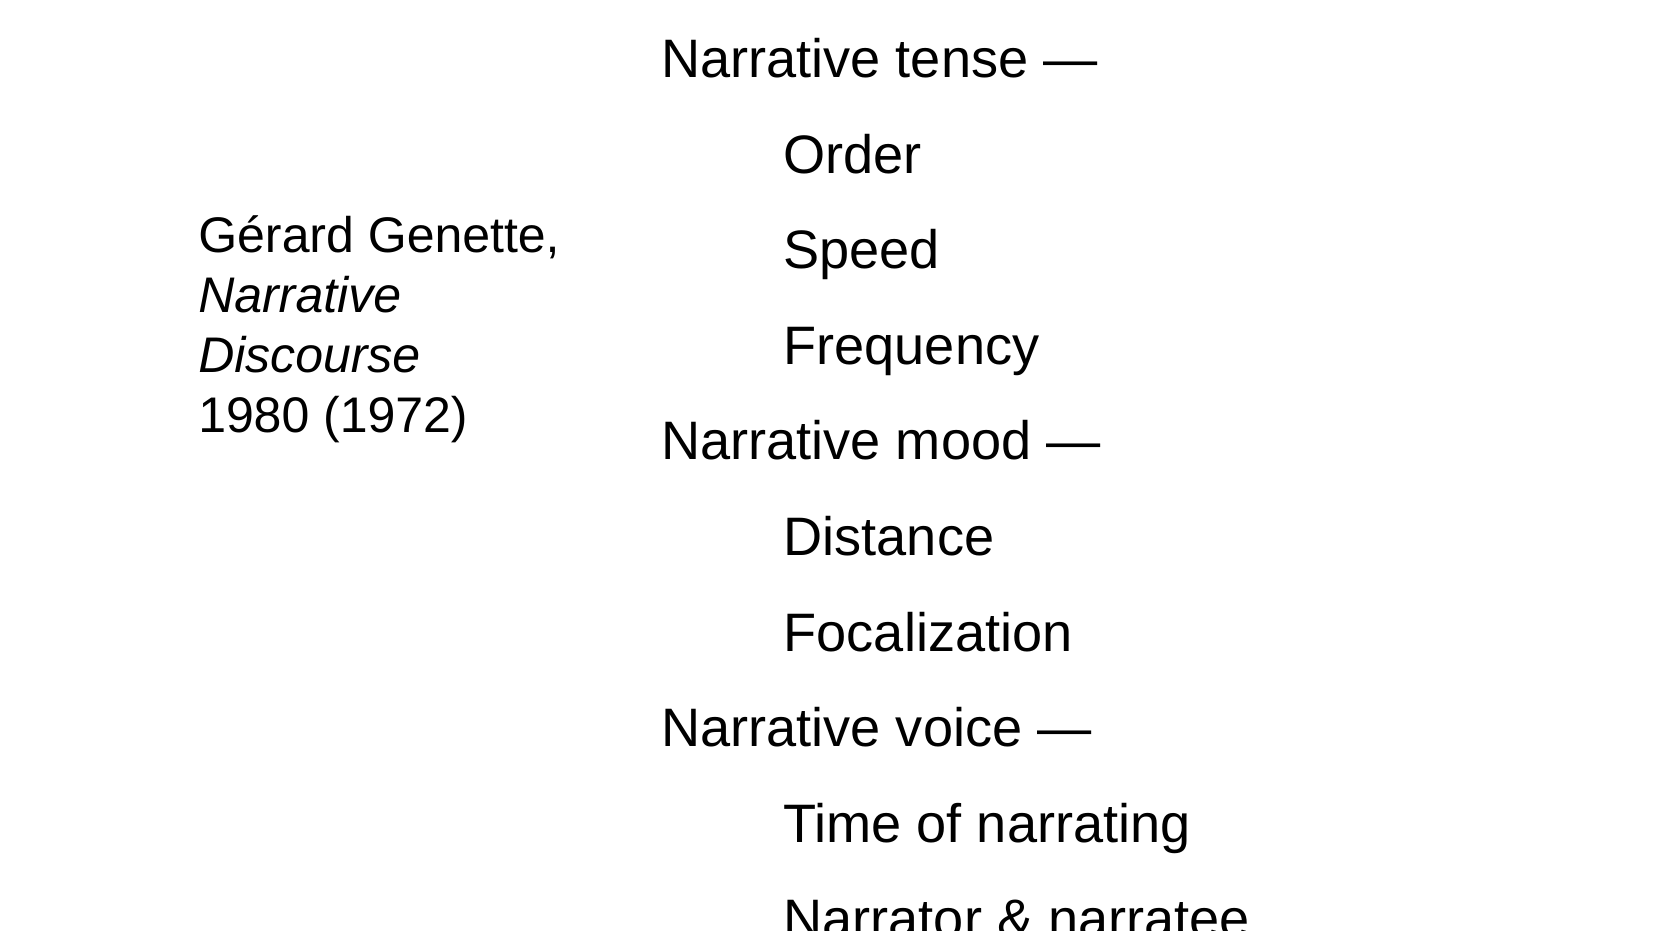

Narrative tense —
   Order
   Speed
   Frequency
Narrative mood —
   Distance
   Focalization
Narrative voice —
   Time of narrating
   Narrator & narratee
Gérard Genette,
Narrative
Discourse
1980 (1972)